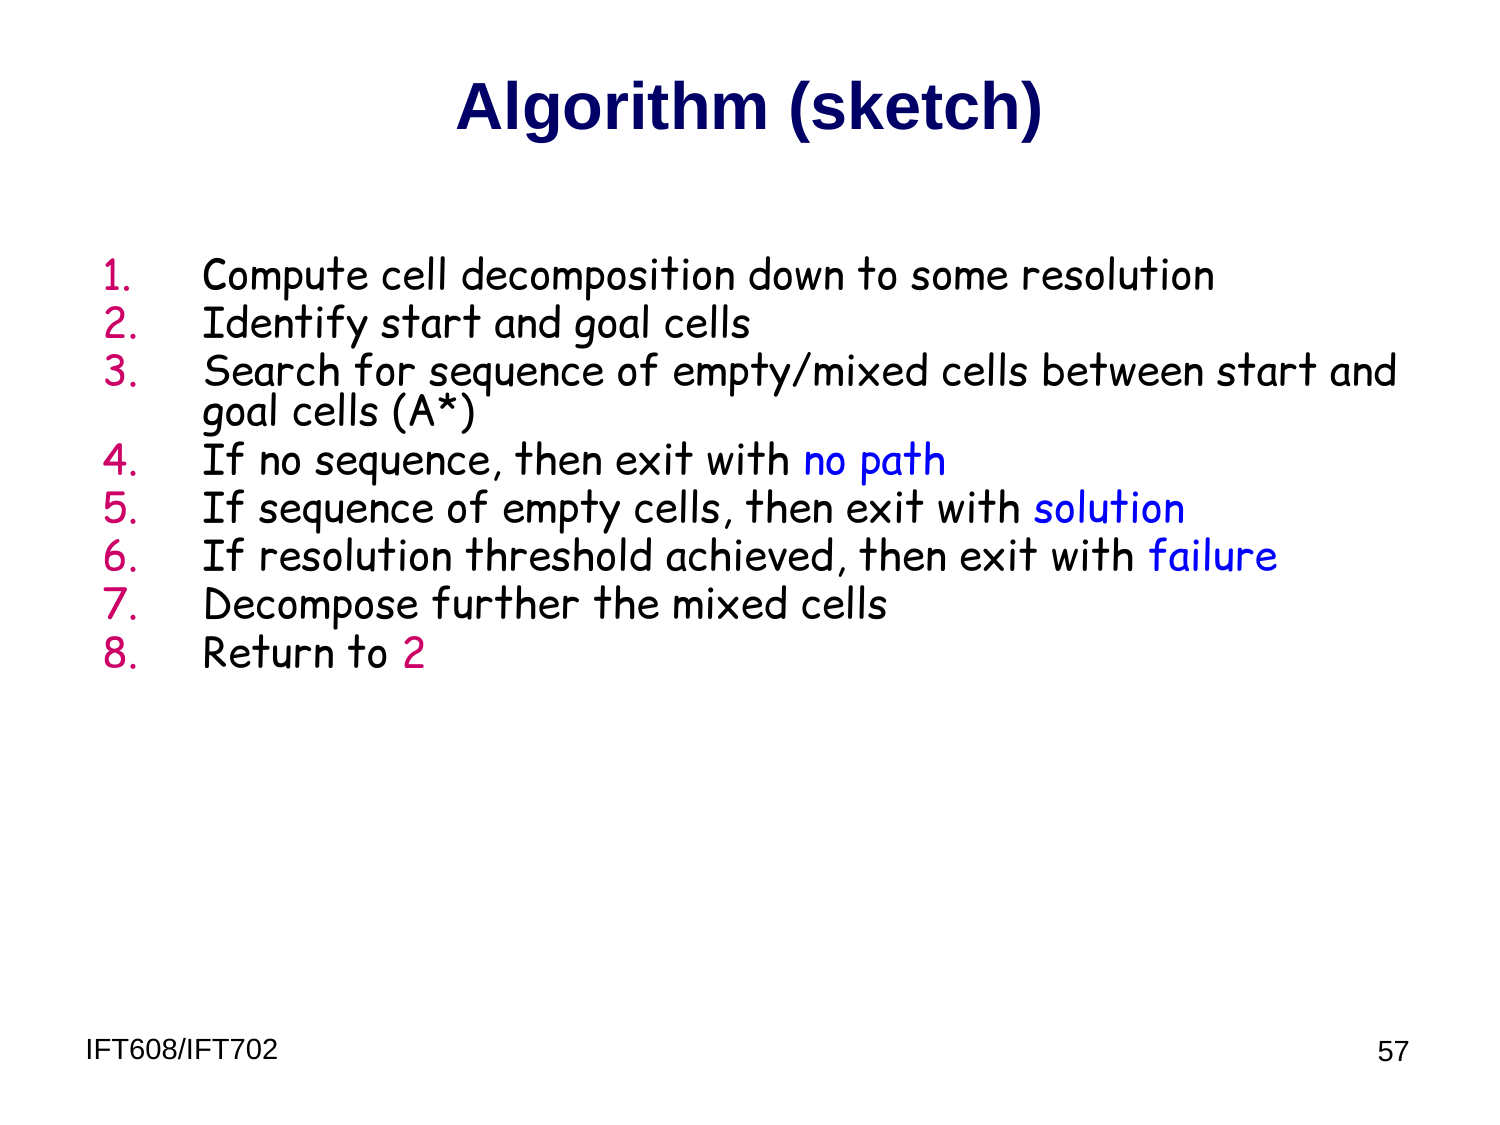

# Algorithm (sketch)
Compute cell decomposition down to some resolution
Identify start and goal cells
Search for sequence of empty/mixed cells between start and goal cells (A*)
If no sequence, then exit with no path
If sequence of empty cells, then exit with solution
If resolution threshold achieved, then exit with failure
Decompose further the mixed cells
Return to 2
IFT608/IFT702
57